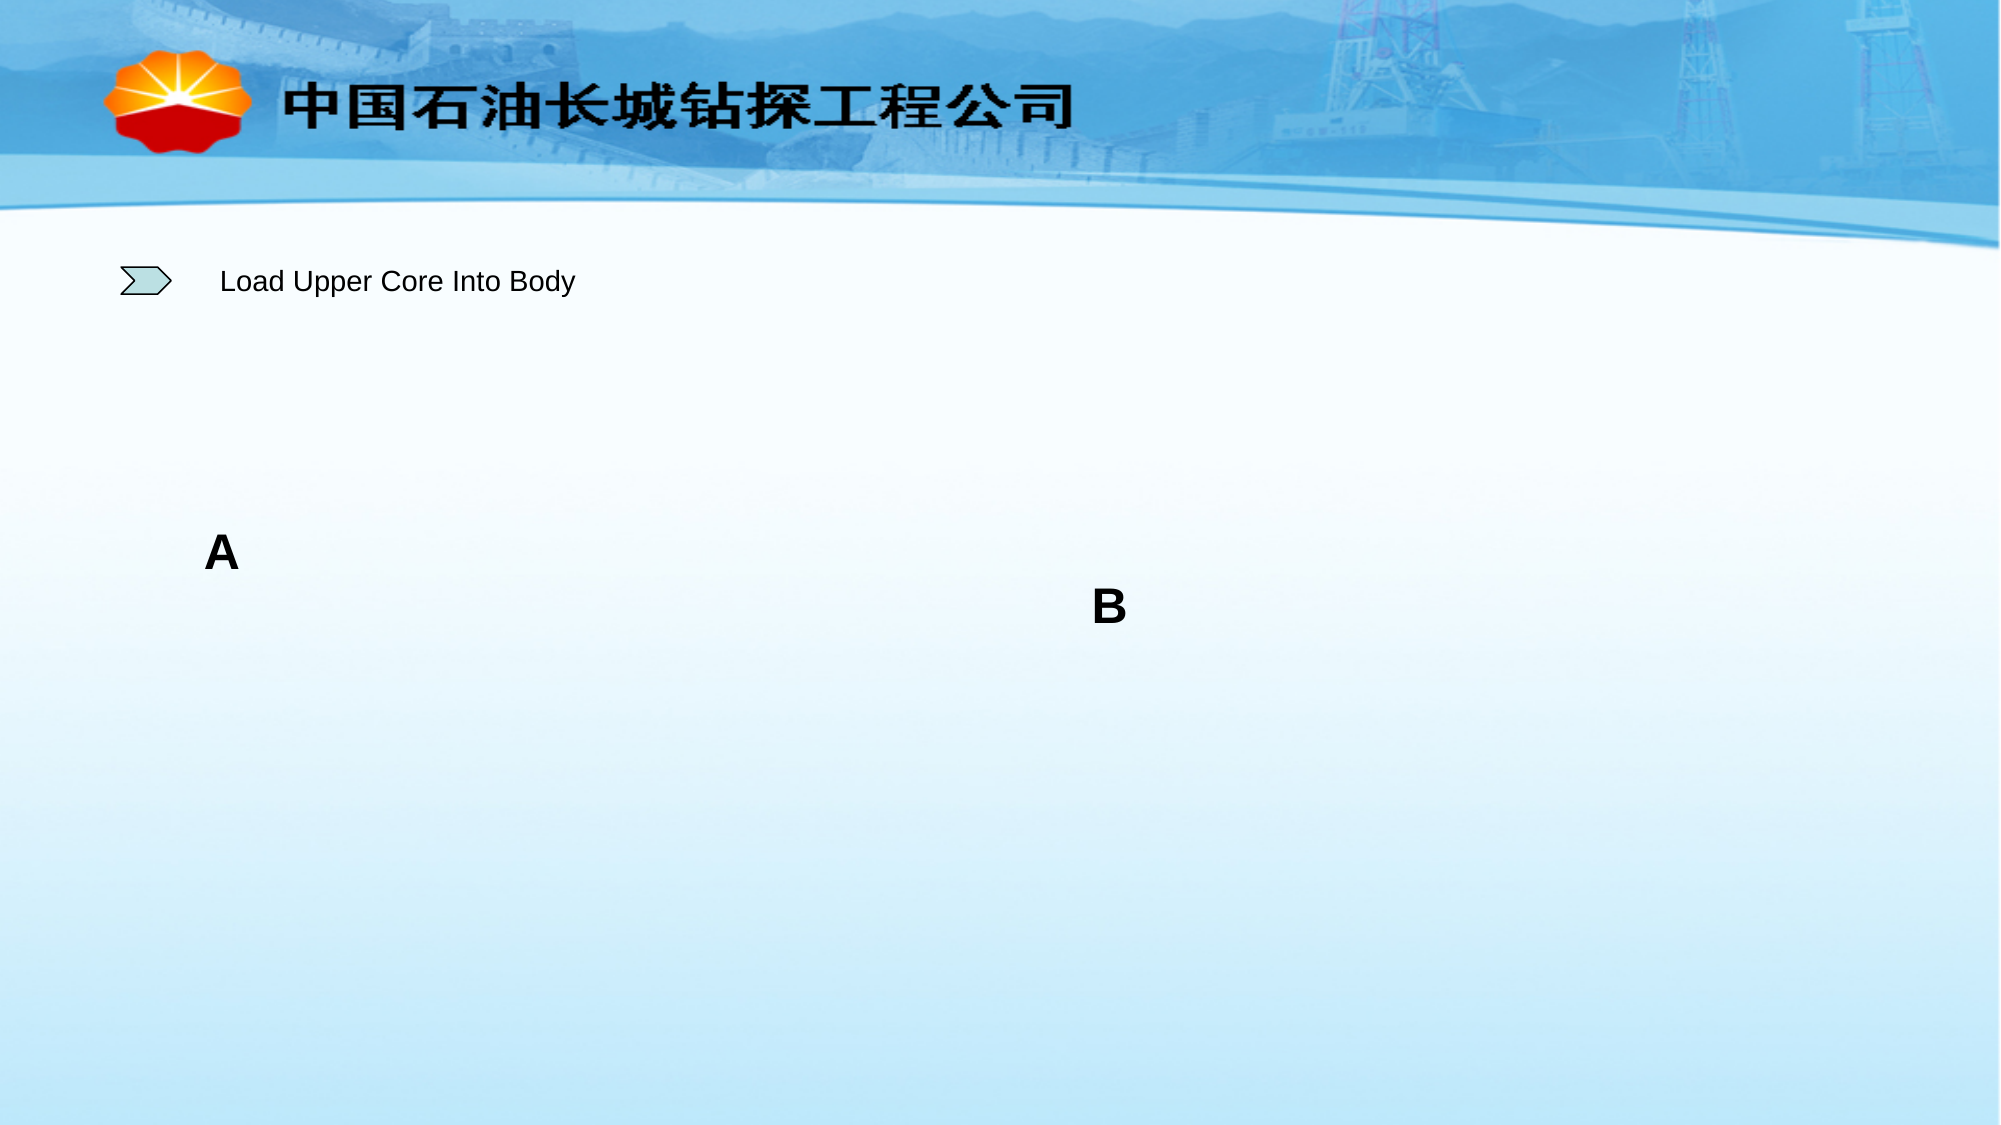

Load Upper Core Into Body

A
B